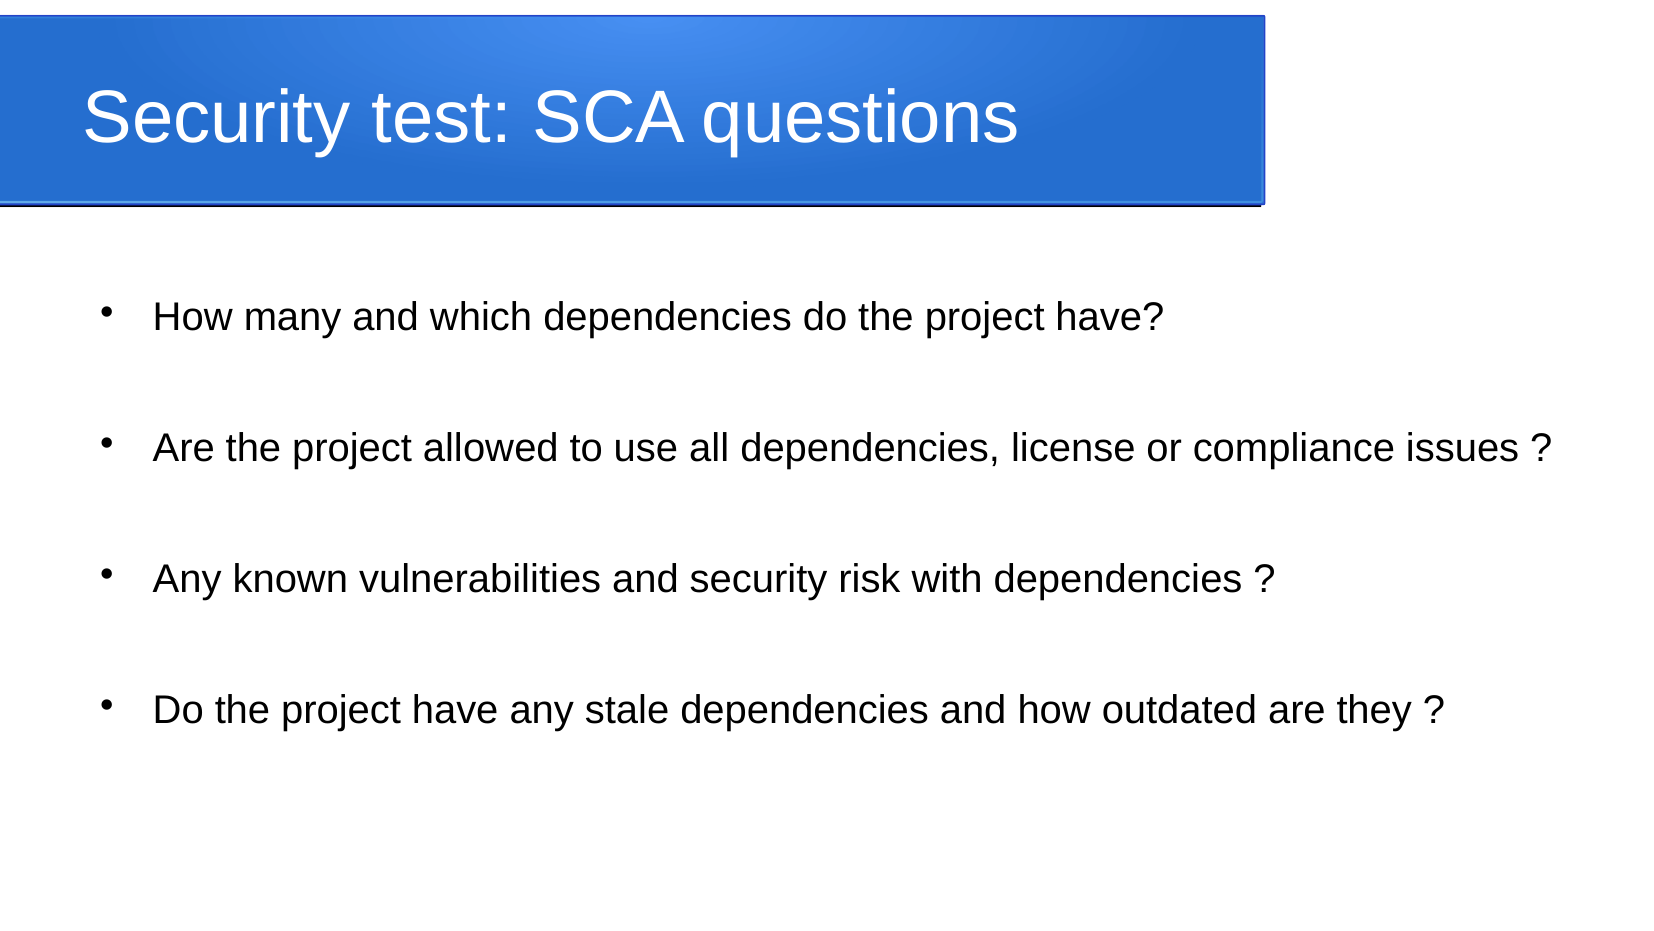

Security test: SCA questions

How many and which dependencies do the project have?

Are the project allowed to use all dependencies, license or compliance issues ?

Any known vulnerabilities and security risk with dependencies ?

Do the project have any stale dependencies and how outdated are they ?